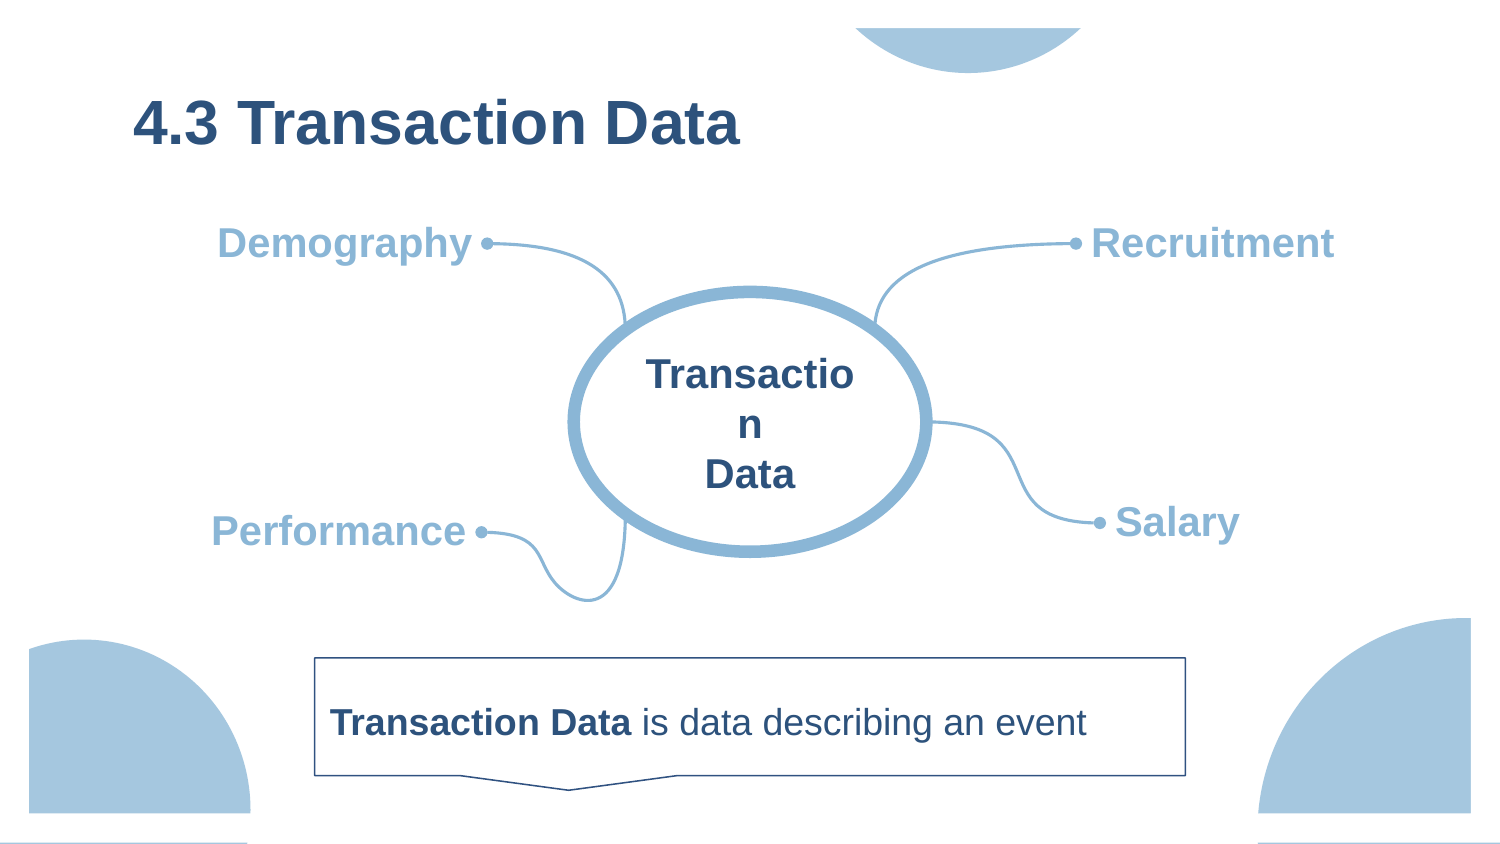

# 4.3 Transaction Data
Demography
Recruitment
Transaction
Data
Salary
Performance
Transaction Data is data describing an event